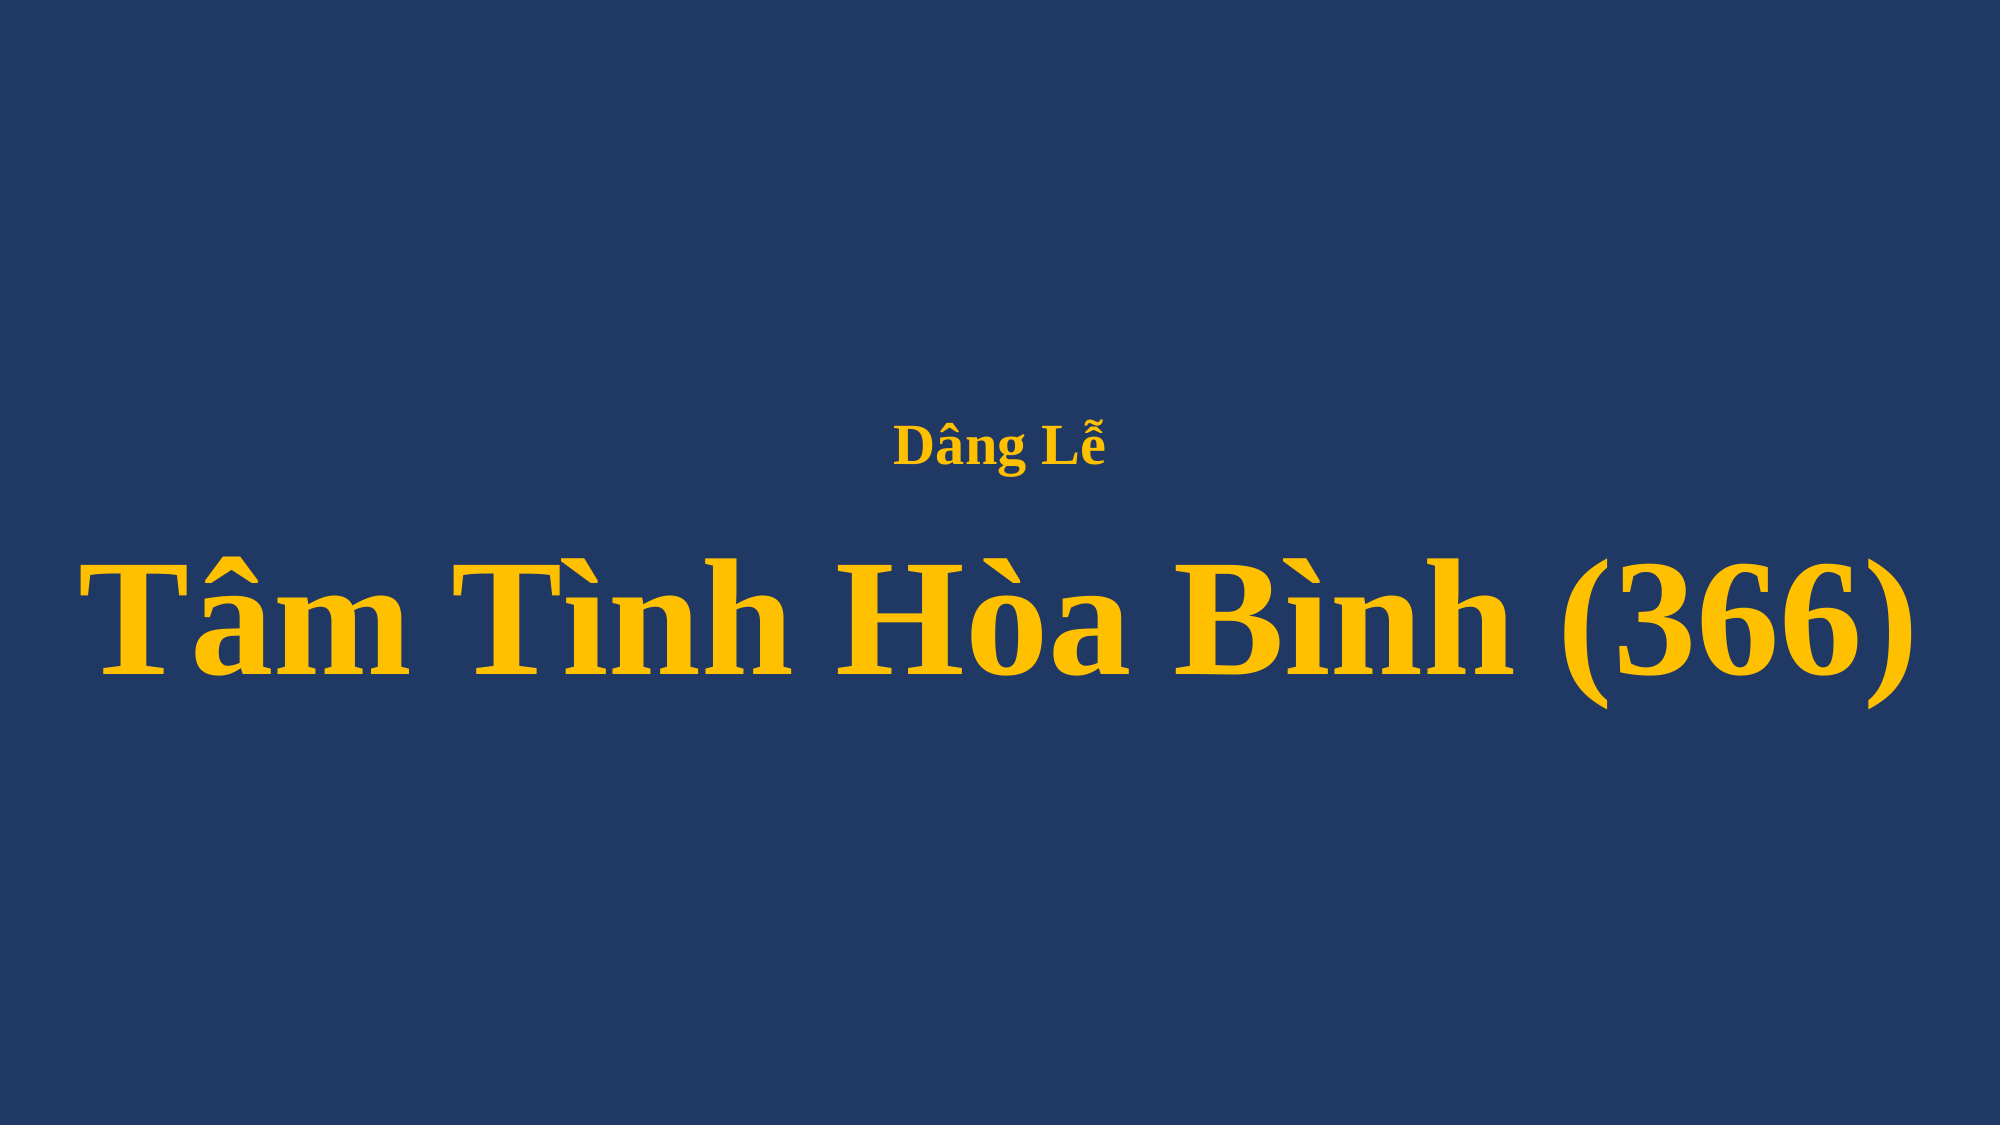

# Dâng Lễ Tâm Tình Hòa Bình (366)